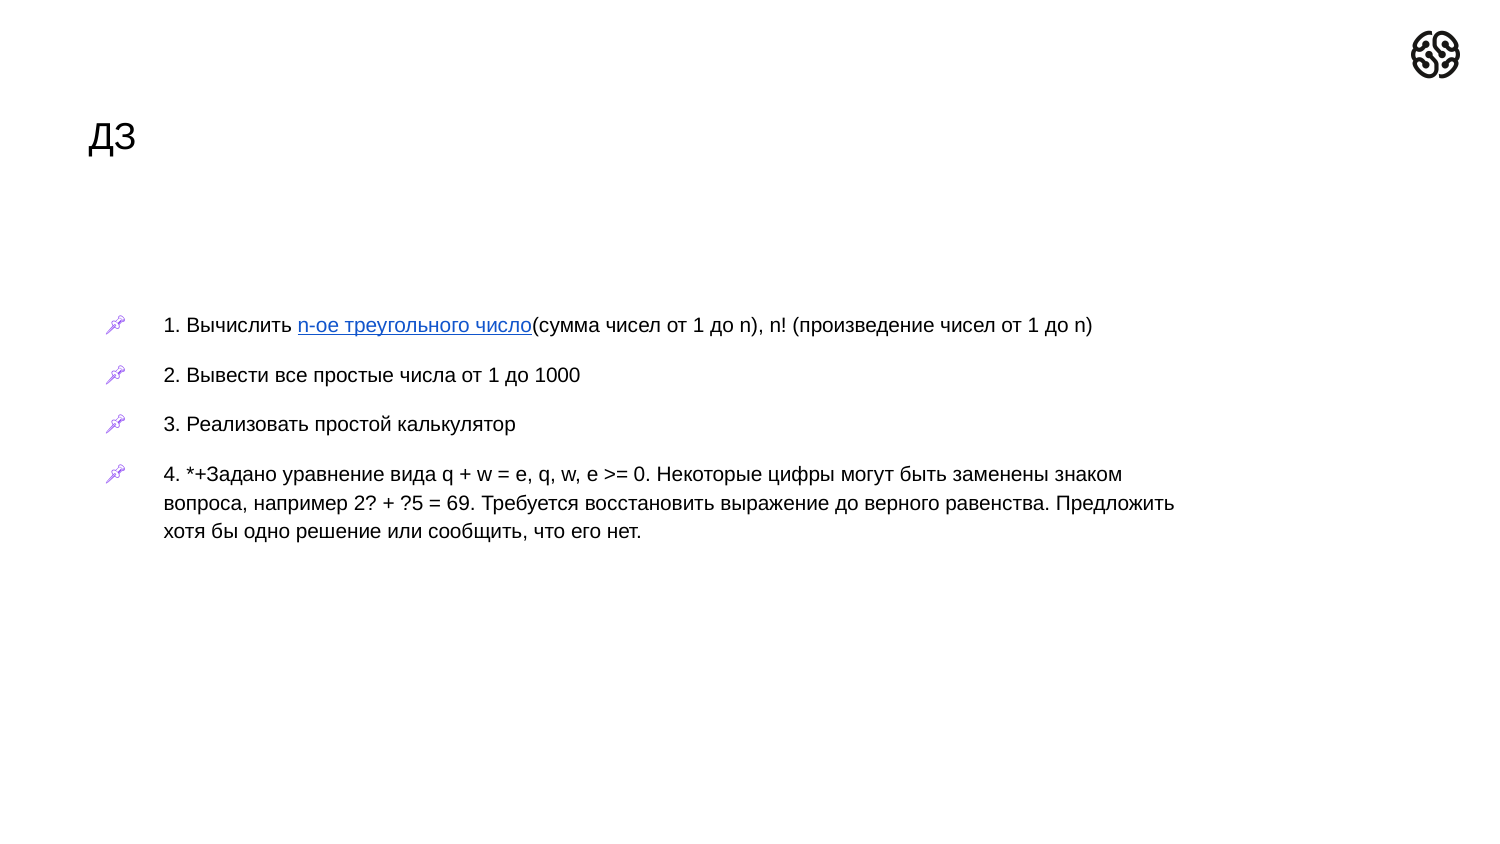

# ДЗ
1. Вычислить n-ое треугольного число(сумма чисел от 1 до n), n! (произведение чисел от 1 до n)
2. Вывести все простые числа от 1 до 1000
3. Реализовать простой калькулятор
4. *+Задано уравнение вида q + w = e, q, w, e >= 0. Некоторые цифры могут быть заменены знаком вопроса, например 2? + ?5 = 69. Требуется восстановить выражение до верного равенства. Предложить хотя бы одно решение или сообщить, что его нет.